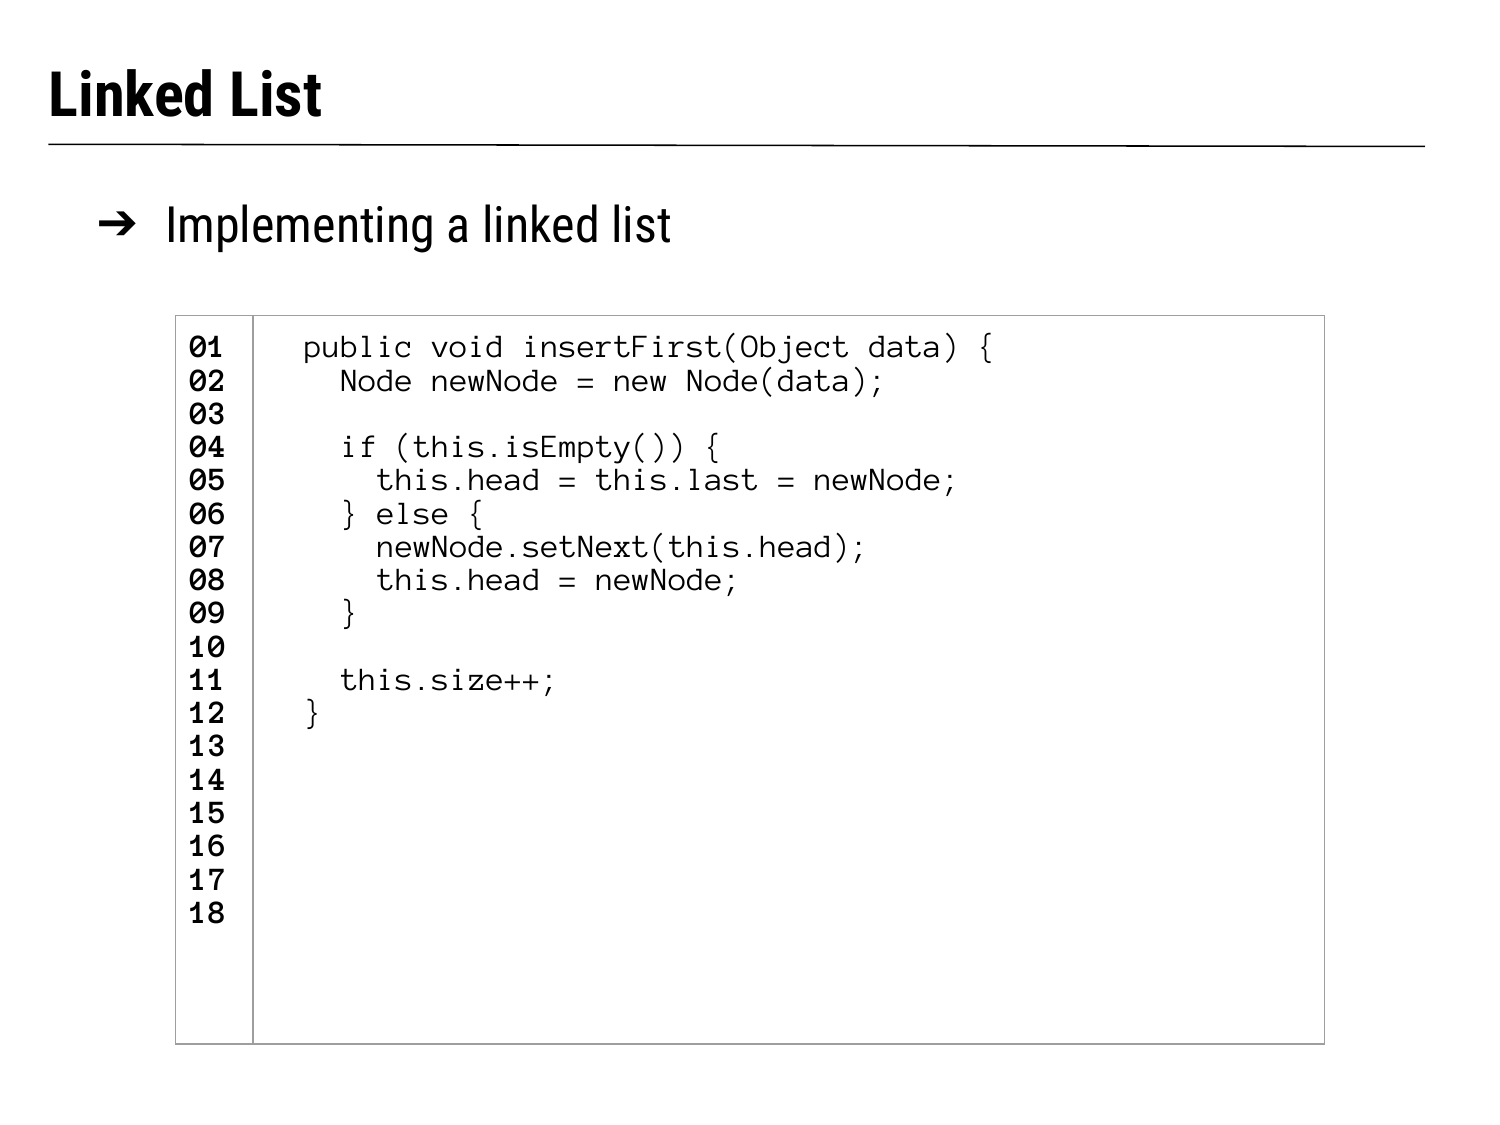

# Linked List
Implementing a linked list
| 01 02 03 04 05 06 07 08 09 10 11 12 13 14 15 16 17 18 | public void insertFirst(Object data) { Node newNode = new Node(data); if (this.isEmpty()) { this.head = this.last = newNode; } else { newNode.setNext(this.head); this.head = newNode; } this.size++; } |
| --- | --- |